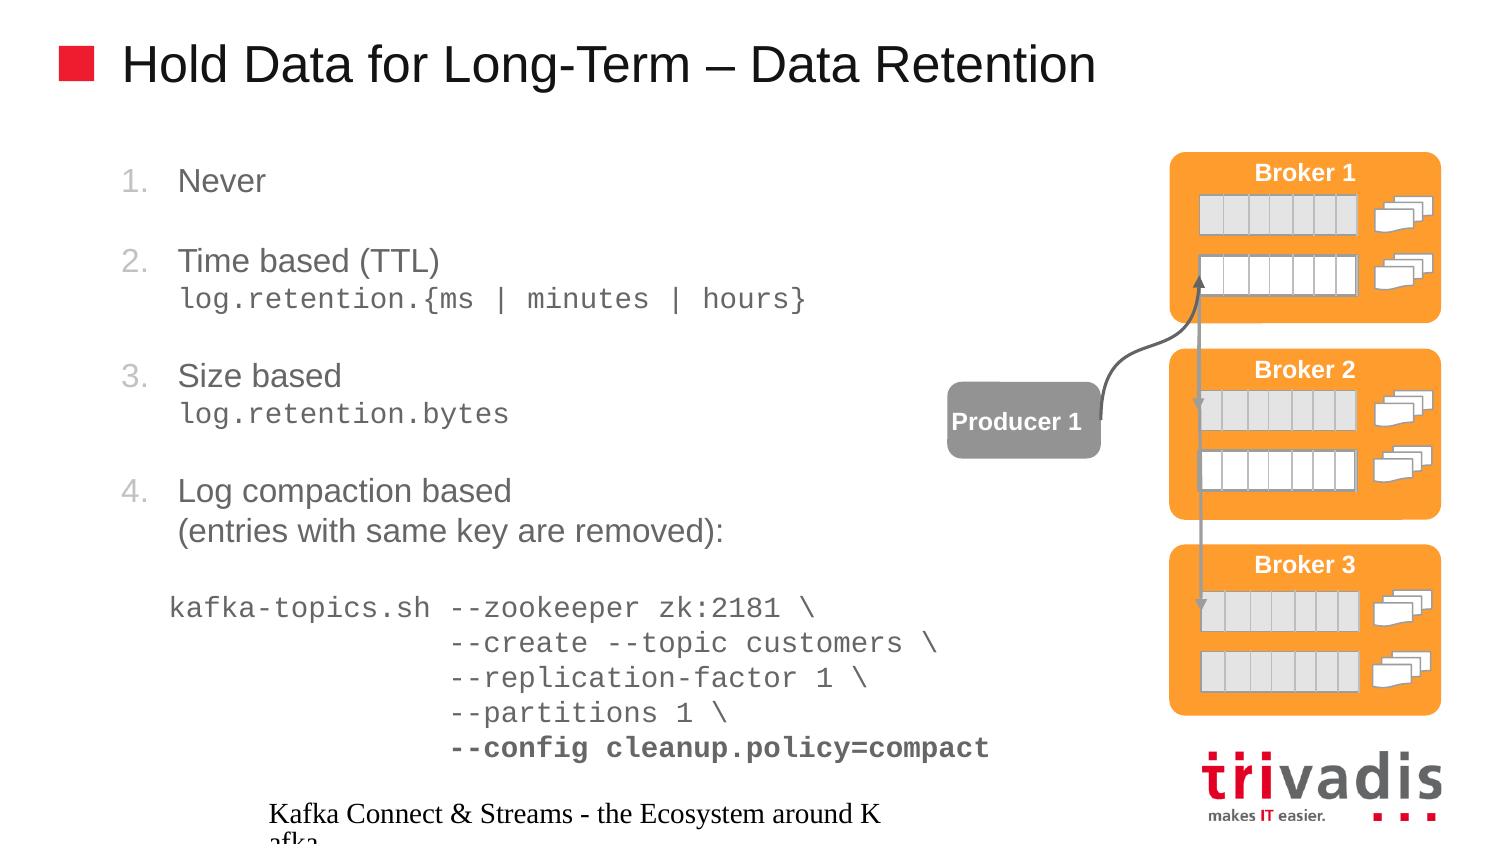

# Hold Data for Long-Term – Data Retention
Never

Time based (TTL)
log.retention.{ms | minutes | hours}

Size based
log.retention.bytes

Log compaction based
(entries with same key are removed):

kafka-topics.sh --zookeeper zk:2181 \
                --create --topic customers \
                --replication-factor 1 \
                --partitions 1 \
                --config cleanup.policy=compact
Broker 1

Broker 2
Producer 1

Broker 3

Kafka Connect & Streams - the Ecosystem around Kafka